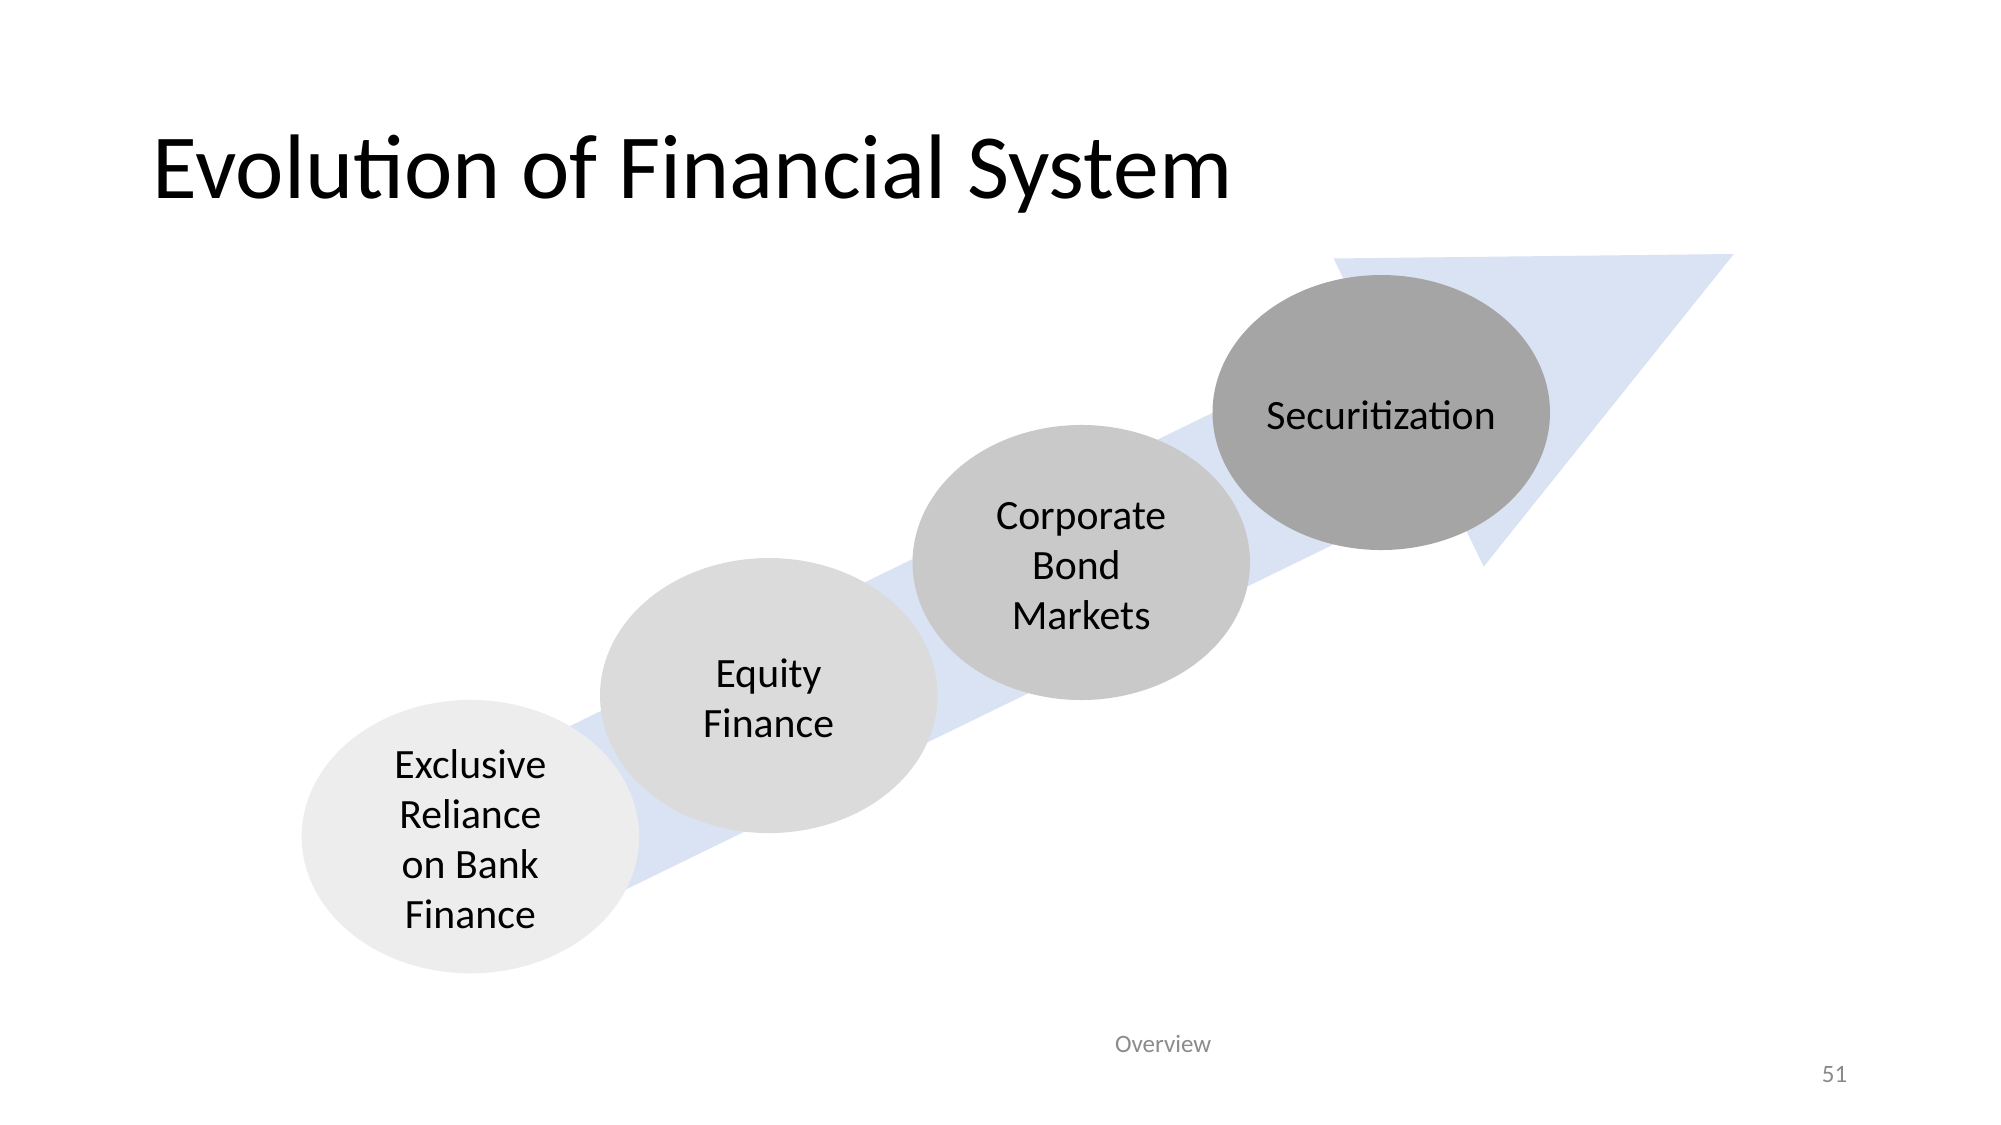

# Evolution of Financial System
Securitization

Corporate
Bond
Markets
Equity
Finance
Exclusive
Reliance
on Bank
Finance
Overview
51